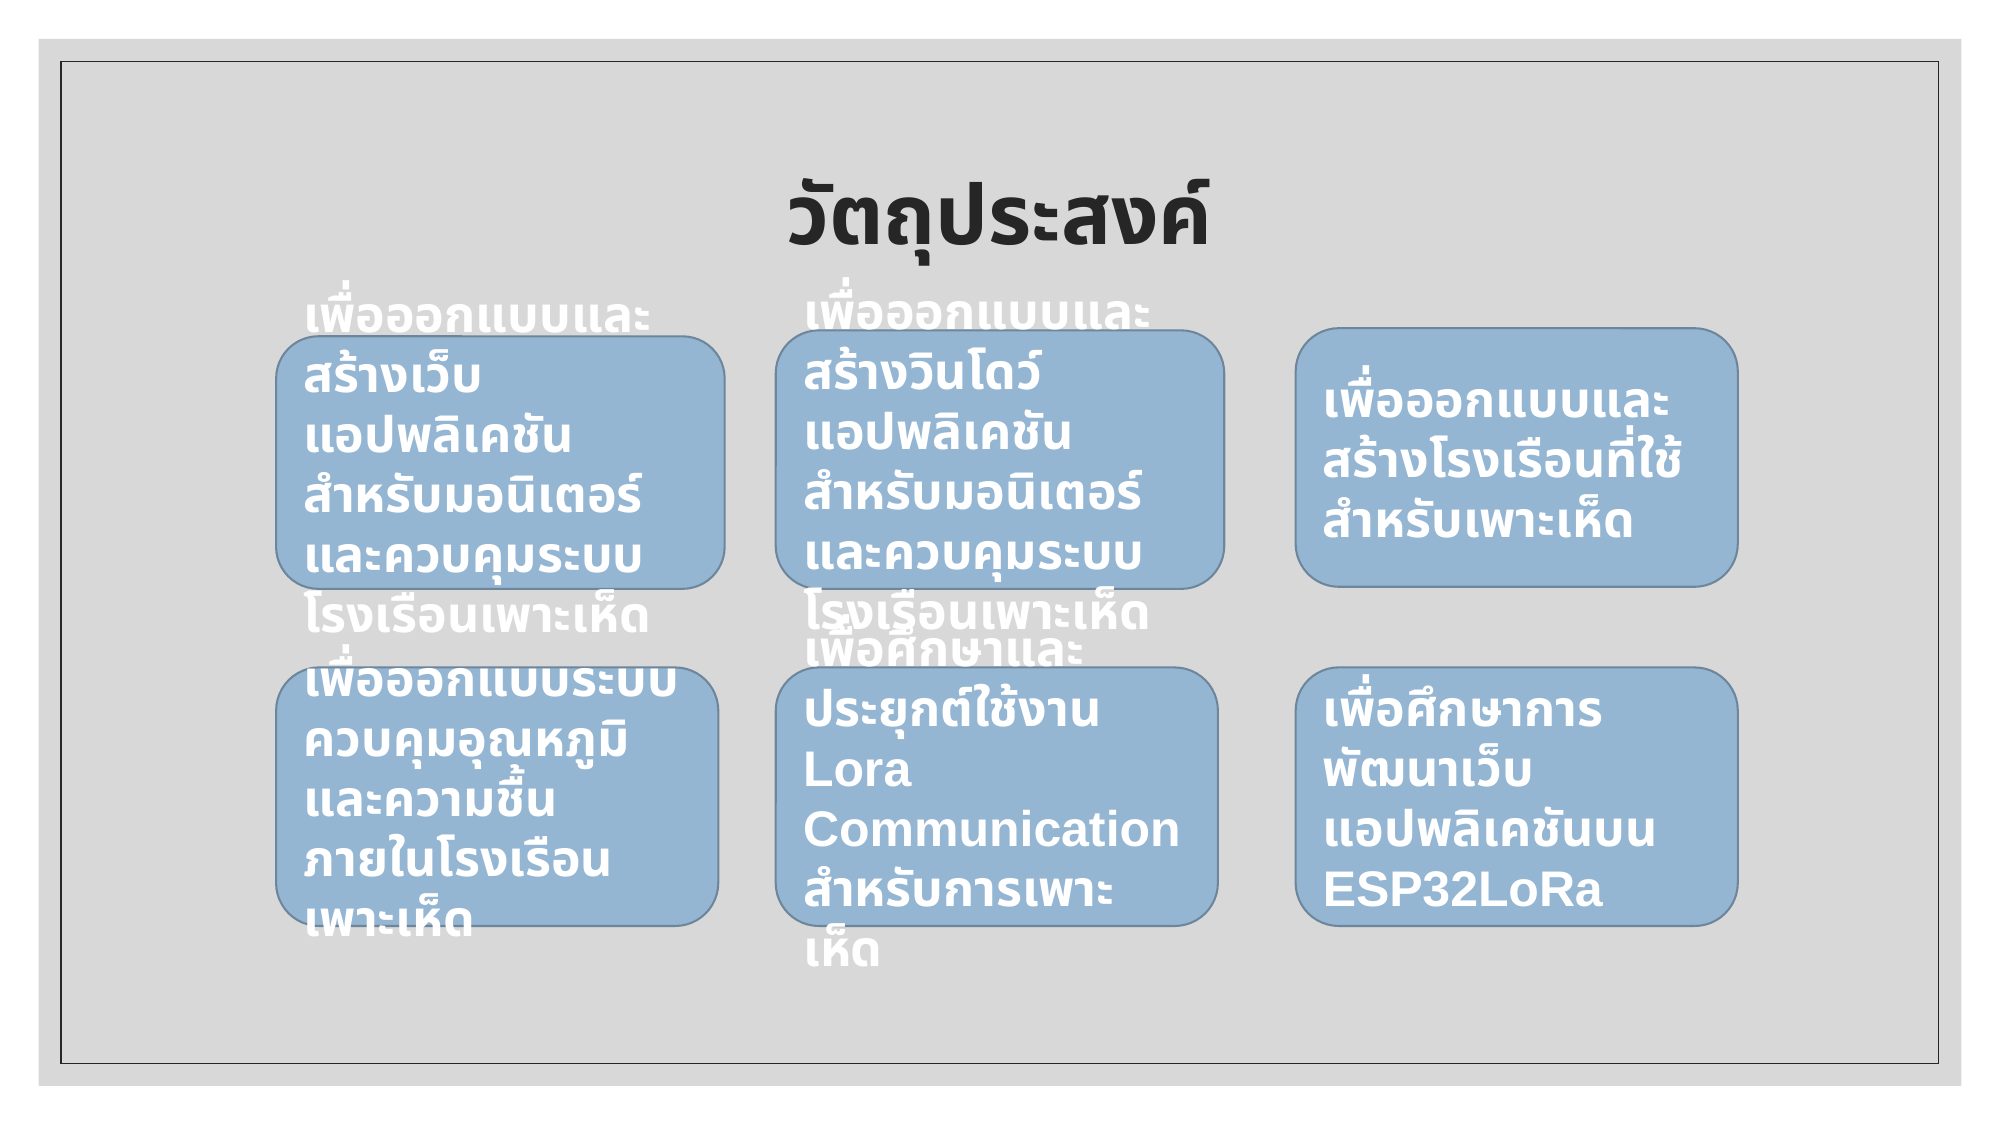

# วัตถุประสงค์
เพื่อออกแบบและสร้างโรงเรือนที่ใช้สำหรับเพาะเห็ด
เพื่อออกแบบและสร้างวินโดว์แอปพลิเคชันสำหรับมอนิเตอร์และควบคุมระบบโรงเรือนเพาะเห็ด
เพื่อออกแบบและสร้างเว็บแอปพลิเคชันสำหรับมอนิเตอร์และควบคุมระบบโรงเรือนเพาะเห็ด
เพื่อออกแบบระบบควบคุมอุณหภูมิและความชื้นภายในโรงเรือนเพาะเห็ด
เพื่อศึกษาและประยุกต์ใช้งาน Lora Communication สำหรับการเพาะเห็ด
เพื่อศึกษาการพัฒนาเว็บแอปพลิเคชันบน ESP32LoRa